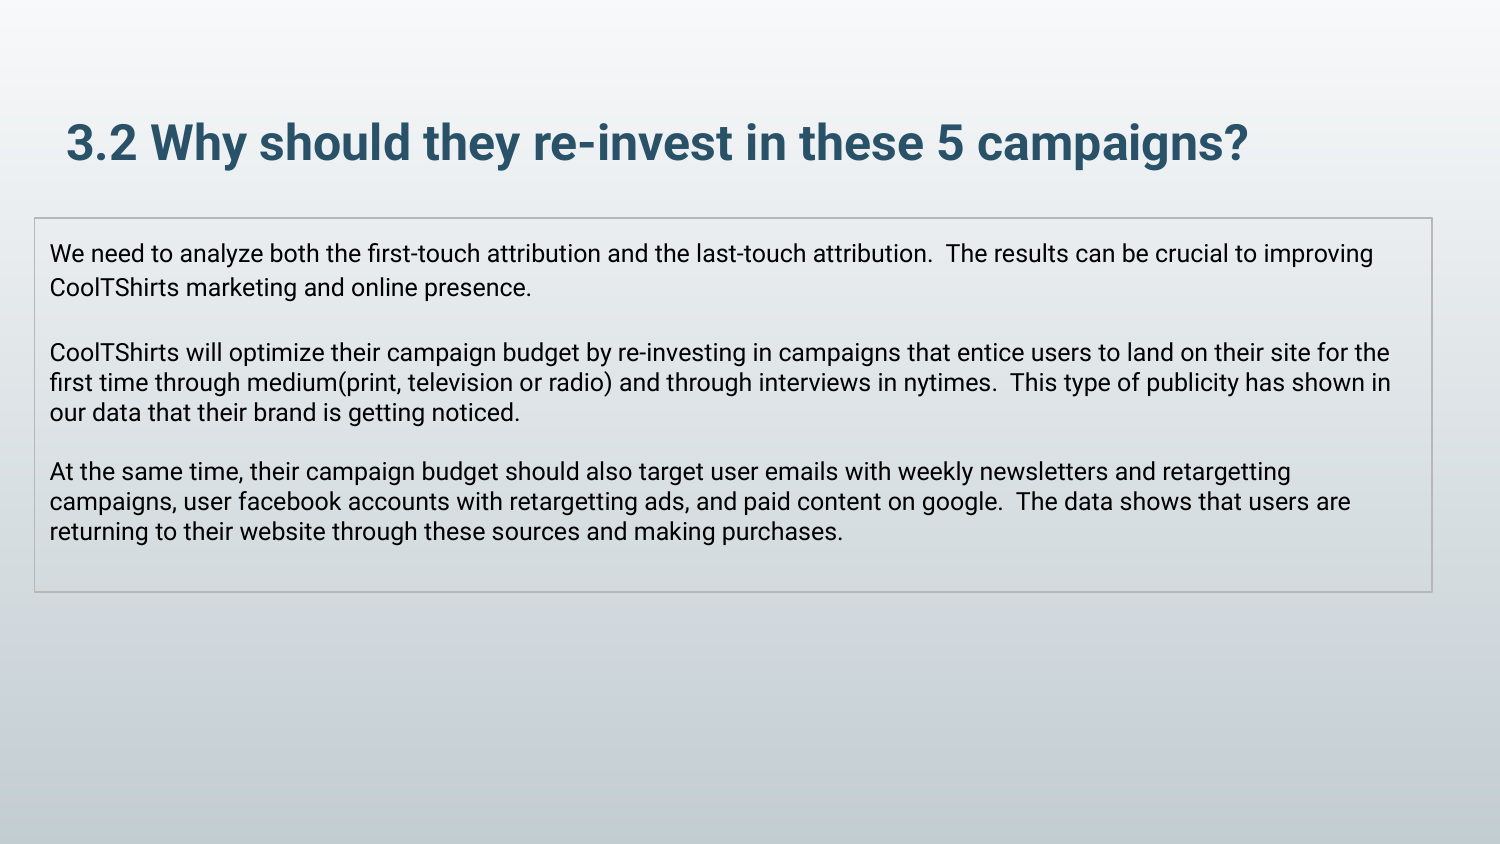

3.2 Why should they re-invest in these 5 campaigns?
We need to analyze both the first-touch attribution and the last-touch attribution.  The results can be crucial to improving CoolTShirts marketing and online presence.

CoolTShirts will optimize their campaign budget by re-investing in campaigns that entice users to land on their site for the first time through medium(print, television or radio) and through interviews in nytimes.  This type of publicity has shown in our data that their brand is getting noticed.

At the same time, their campaign budget should also target user emails with weekly newsletters and retargetting campaigns, user facebook accounts with retargetting ads, and paid content on google.  The data shows that users are returning to their website through these sources and making purchases.